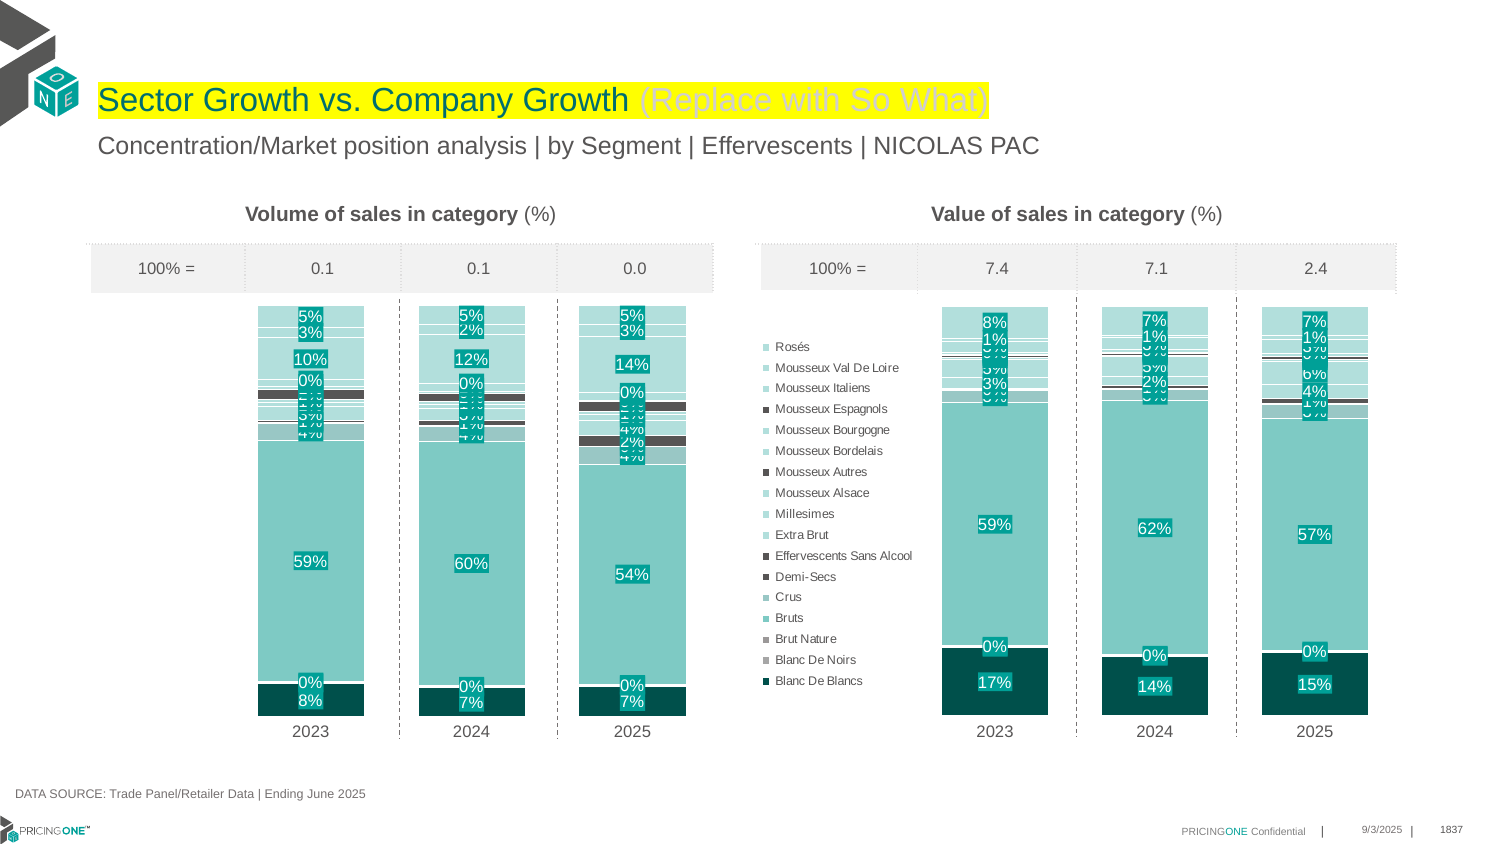

# Sector Growth vs. Company Growth (Replace with So What)
Concentration/Market position analysis | by Segment | Effervescents | NICOLAS PAC
| Volume of sales in category (%) |  |  |  |
| --- | --- | --- | --- |
| 100% = | 0.1 | 0.1 | 0.0 |
| Value of sales in category (%) |  |  |  |
| --- | --- | --- | --- |
| 100% = | 7.4 | 7.1 | 2.4 |

### Chart

| Category | Blanc De Blancs | Blanc De Noirs | Brut Nature | Bruts | Crus | Demi-Secs | Effervescents Sans Alcool | Extra Brut | Millesimes | Mousseux Alsace | Mousseux Autres | Mousseux Bordelais | Mousseux Bourgogne | Mousseux Espagnols | Mousseux Italiens | Mousseux Val De Loire | Rosés |
|---|---|---|---|---|---|---|---|---|---|---|---|---|---|---|---|---|---|
| 2023 | 0.07983024953318621 | 0.0026888473943303343 | 0.0019691054150398914 | 0.5879137667628586 | 0.03953827873026651 | 0.002410456628755729 | 0.005561025292819555 | 0.03302665082328977 | 0.010558479035817348 | 0.007835681548124257 | 0.02394160583941606 | 0.006321507384145306 | 0.01685282634527245 | 6.790018672551349e-06 | 0.10267187234764896 | 0.025292819555253778 | 0.0535800373451027 |
| 2024 | 0.0690976950622888 | 0.0032855629768929816 | 0.001873347311386349 | 0.5950399527340063 | 0.03596106319665103 | 0.0020534768605581133 | 0.013307971092809949 | 0.02778318166425293 | 0.01055559158146539 | 0.007068283509500032 | 0.02049874269574678 | 0.004243852178486768 | 0.020088047323635158 | 0.0 | 0.11895034909106629 | 0.02260986101203986 | 0.04758302170921327 |
| 2025 | 0.07269715459940031 | 0.003417835650332348 | 0.0020129584198276406 | 0.5354469396741524 | 0.04227212681638045 | 0.0018452118848420037 | 0.02453293074164937 | 0.03824620997672517 | 0.013377786165104526 | 0.008198611897422993 | 0.02316999014489107 | 0.004109790107148099 | 0.01906020003774297 | 4.193663374640918e-05 | 0.1365666477951815 | 0.027447526787024806 | 0.047556142668428 |

### Chart

| Category | Blanc De Blancs | Blanc De Noirs | Brut Nature | Bruts | Crus | Demi-Secs | Effervescents Sans Alcool | Extra Brut | Millesimes | Mousseux Alsace | Mousseux Autres | Mousseux Bordelais | Mousseux Bourgogne | Mousseux Espagnols | Mousseux Italiens | Mousseux Val De Loire | Rosés |
|---|---|---|---|---|---|---|---|---|---|---|---|---|---|---|---|---|---|
| 2023 | 0.1657838875278245 | 0.0025187739074319596 | 0.002415689056202265 | 0.5929792343989163 | 0.030815363442823818 | 0.002518234901673896 | 0.0019979595937028496 | 0.026383658100023567 | 0.045104136586215114 | 0.0036466434561803814 | 0.005803205494193493 | 0.0016183647885864452 | 0.005676943395367057 | 1.886520153223167e-06 | 0.027500747533610714 | 0.007313769131167186 | 0.07792150216592726 |
| 2024 | 0.14339645545551635 | 0.003257147451864968 | 0.002507810673057301 | 0.619156389166723 | 0.028430126685280964 | 0.0021979505554012165 | 0.005954844943019065 | 0.023254540939753977 | 0.04843985785291188 | 0.0032449515845338816 | 0.005537916455188909 | 0.0011204598579408356 | 0.006520534649806306 | 0.0 | 0.029197190015441955 | 0.006787567419392762 | 0.07099625629416659 |
| 2025 | 0.15355690170299874 | 0.0033206937084676214 | 0.002535932738145663 | 0.5662539295999447 | 0.034110971607415524 | 0.0018733955494527957 | 0.011856971201969742 | 0.03544194644322474 | 0.05648382410396271 | 0.0038943025594924256 | 0.007016487988141765 | 0.0011223514844078278 | 0.006879934521769952 | 6.7433810553981395e-06 | 0.03459396627550842 | 0.008936665743666385 | 0.07211498139037559 |
DATA SOURCE: Trade Panel/Retailer Data | Ending June 2025

9/3/2025
1837